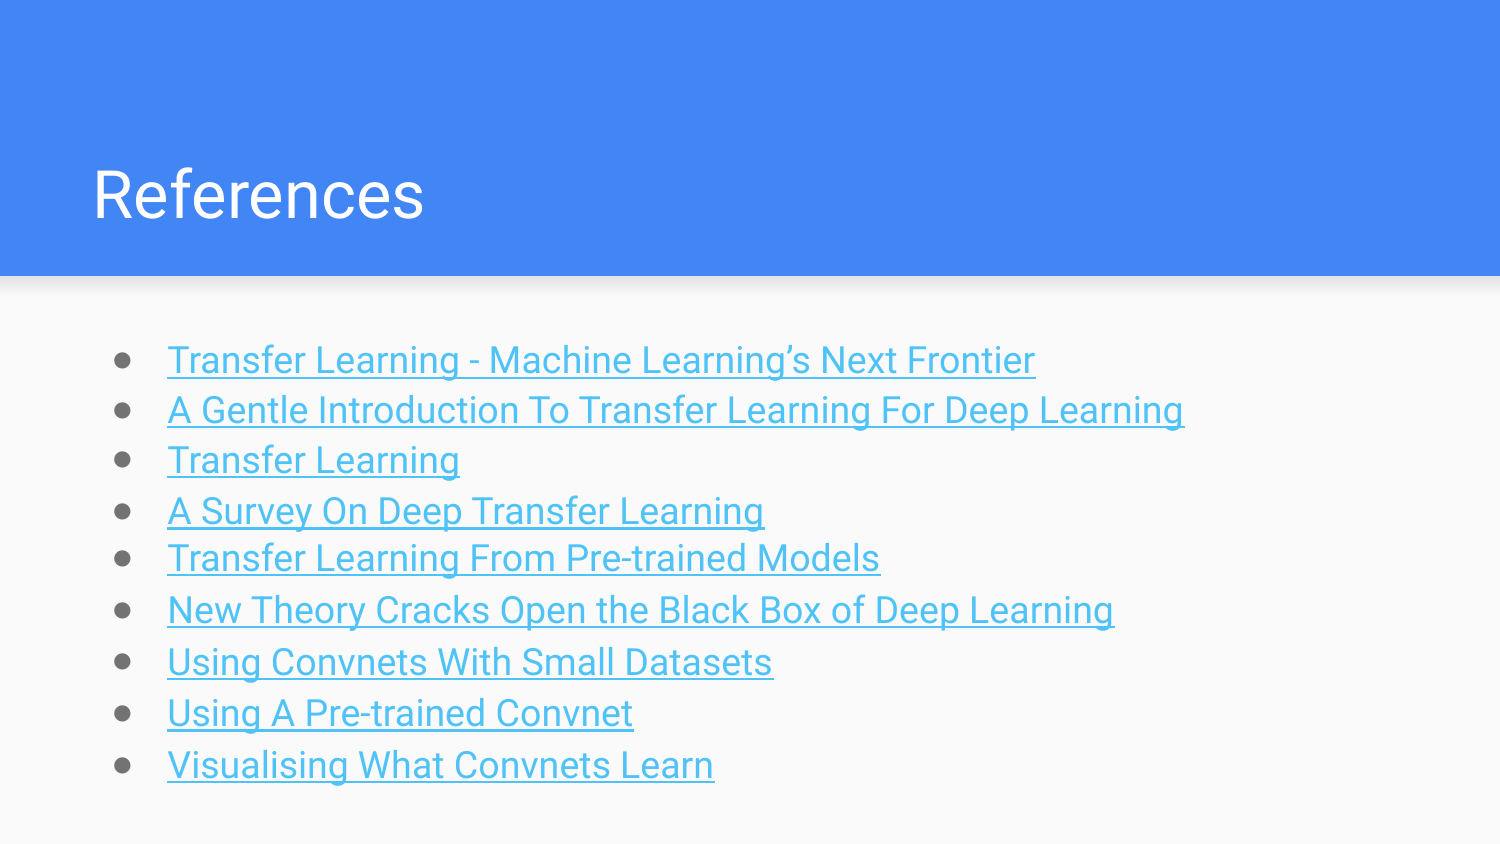

# References
Transfer Learning - Machine Learning’s Next Frontier
A Gentle Introduction To Transfer Learning For Deep Learning
Transfer Learning
A Survey On Deep Transfer Learning
Transfer Learning From Pre-trained Models
New Theory Cracks Open the Black Box of Deep Learning
Using Convnets With Small Datasets
Using A Pre-trained Convnet
Visualising What Convnets Learn